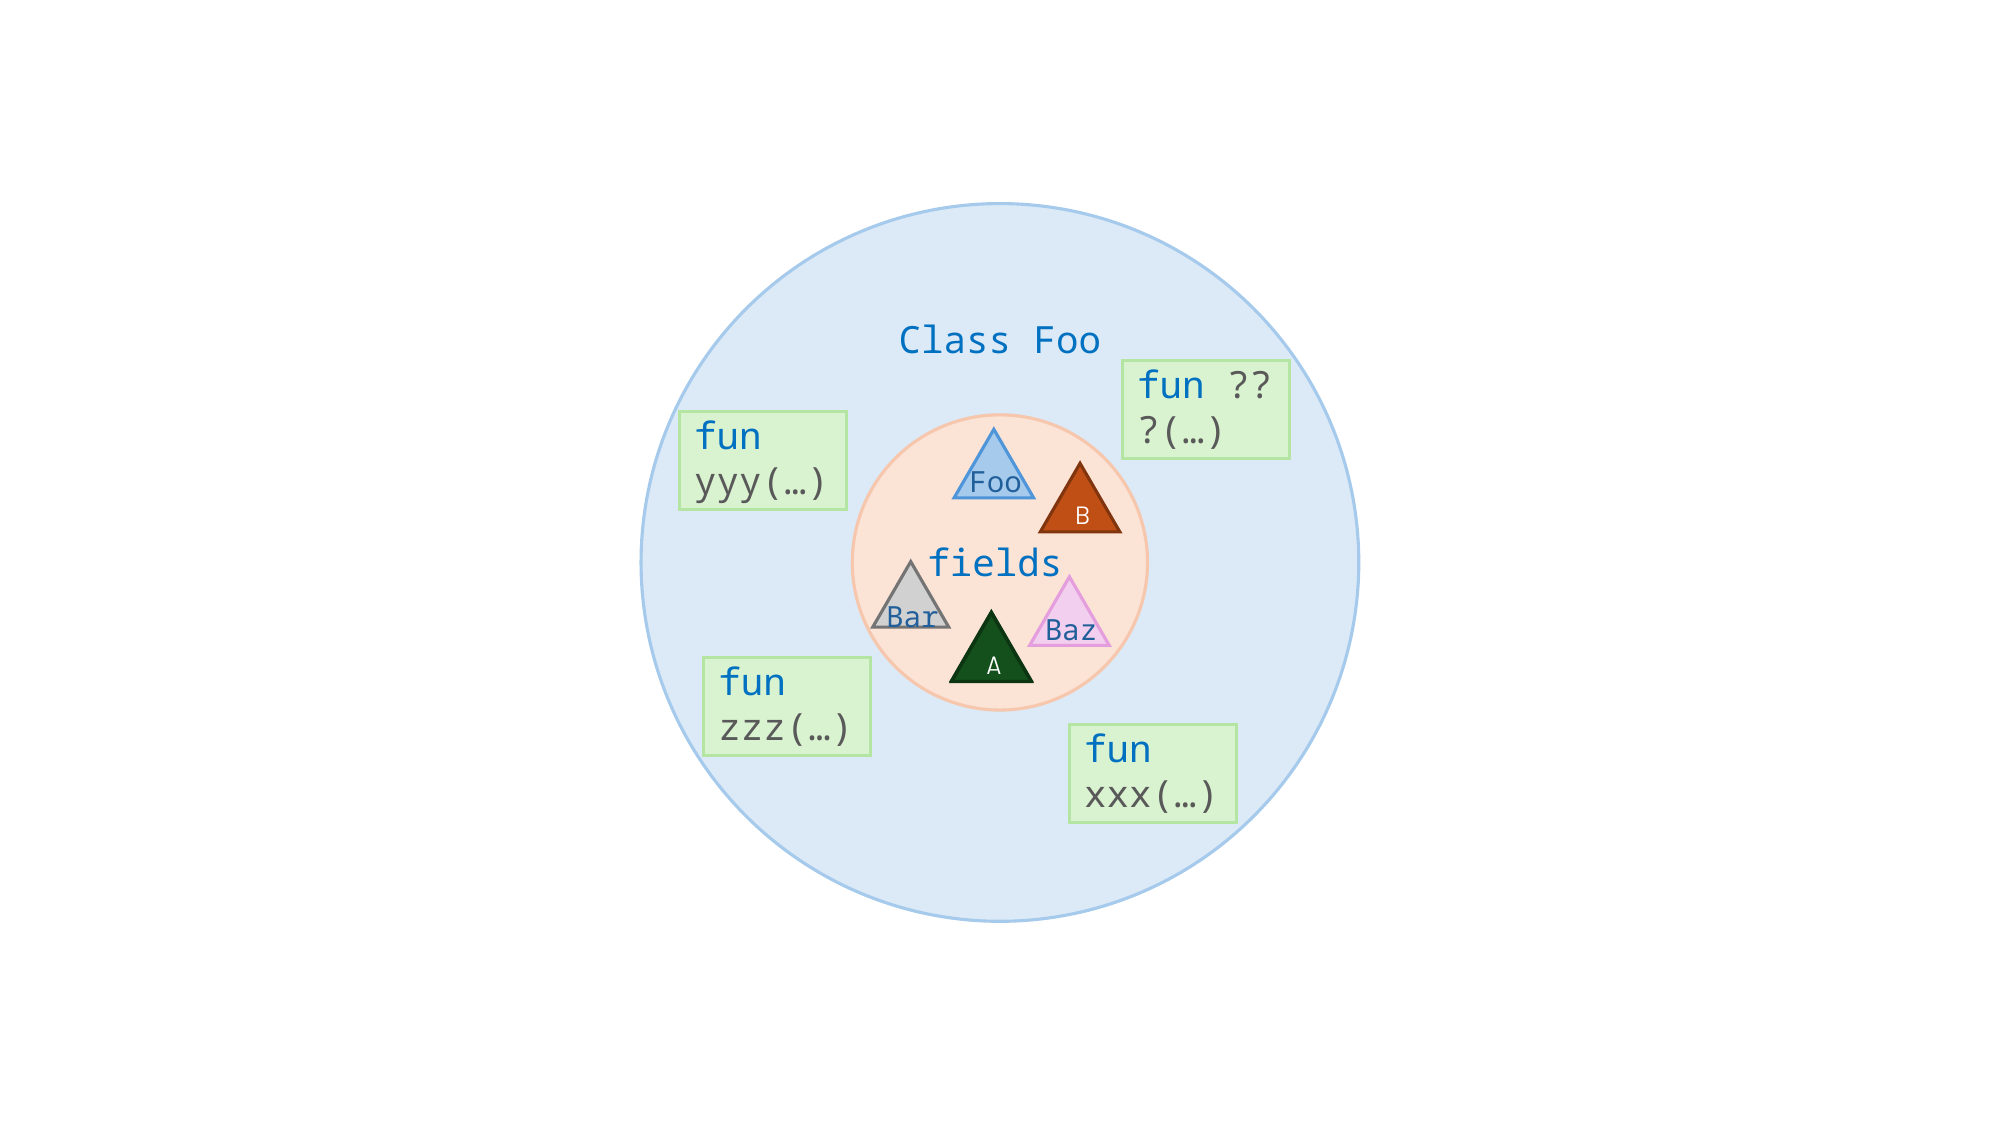

Class Foo
fun ???(…)
fun yyy(…)

Foo
B
fields

Bar

Baz
A
A
fun zzz(…)
fun xxx(…)